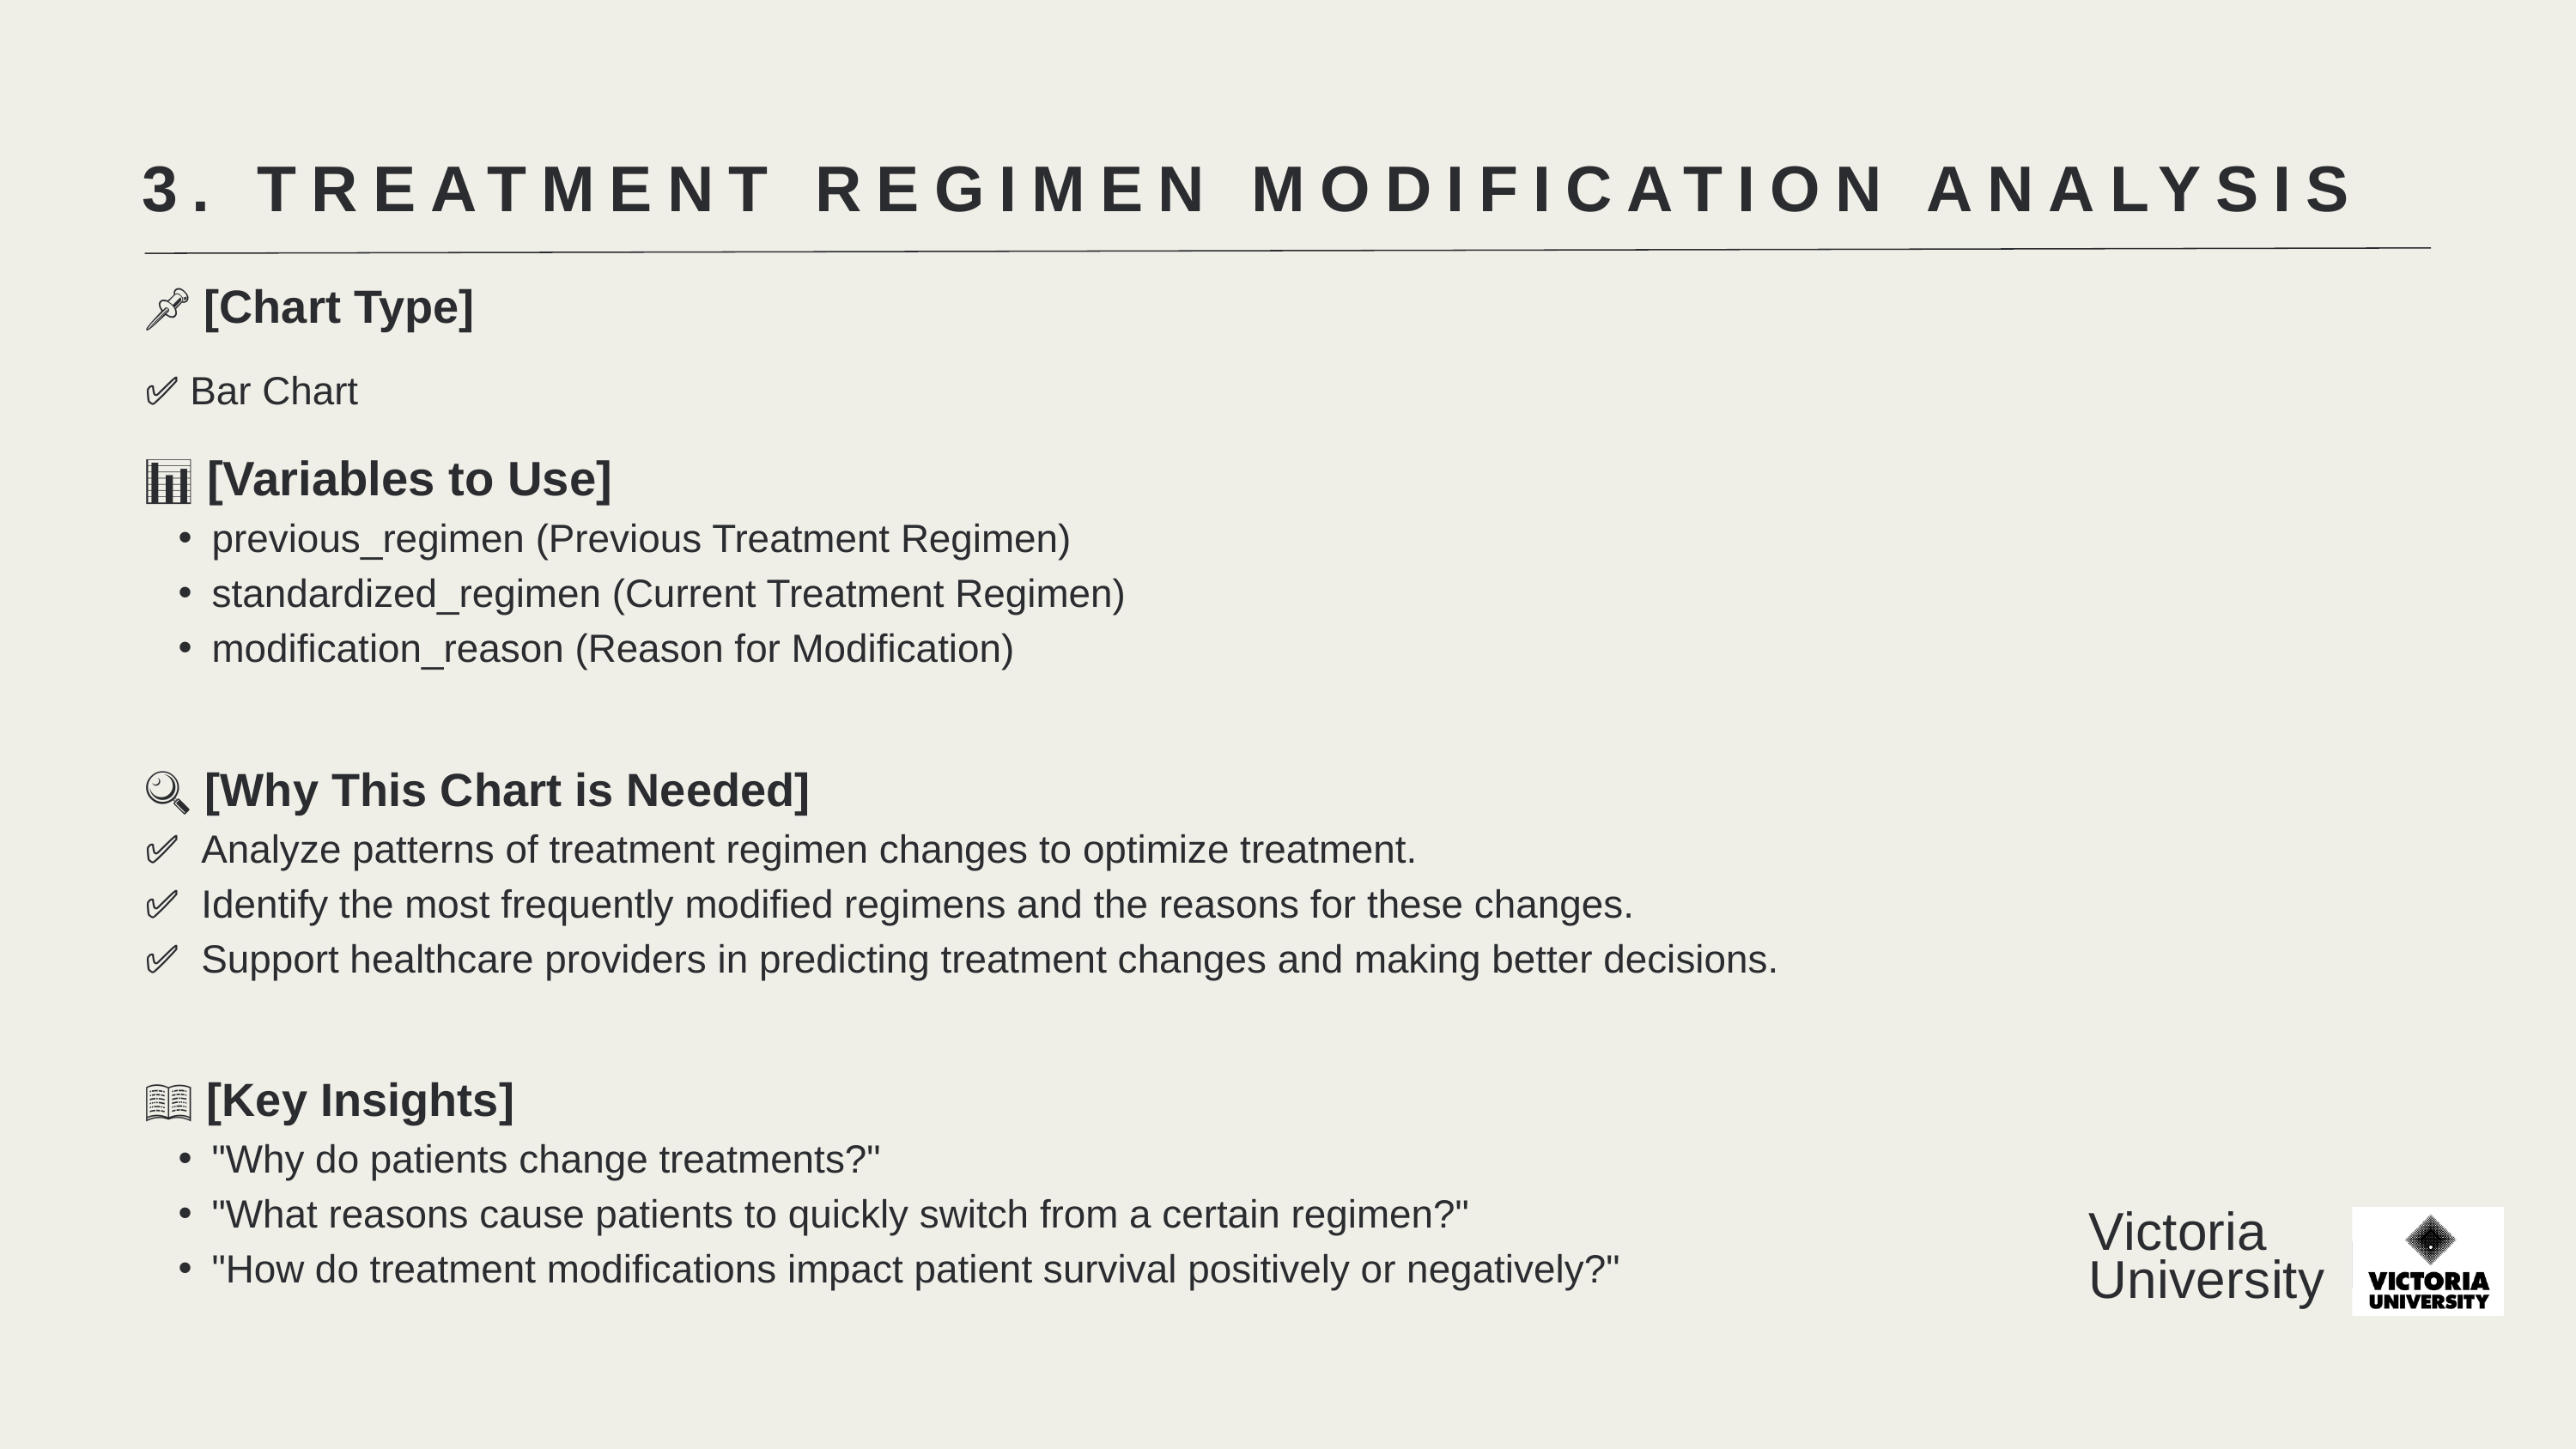

3. TREATMENT REGIMEN MODIFICATION ANALYSIS

📌 [Chart Type]

✅ Bar Chart

📊 [Variables to Use]
previous_regimen (Previous Treatment Regimen)
standardized_regimen (Current Treatment Regimen)
modification_reason (Reason for Modification)

🔍 [Why This Chart is Needed]
✅  Analyze patterns of treatment regimen changes to optimize treatment.
✅  Identify the most frequently modified regimens and the reasons for these changes.
✅  Support healthcare providers in predicting treatment changes and making better decisions.

📖 [Key Insights]
"Why do patients change treatments?"
"What reasons cause patients to quickly switch from a certain regimen?"
"How do treatment modifications impact patient survival positively or negatively?"

Victoria
University